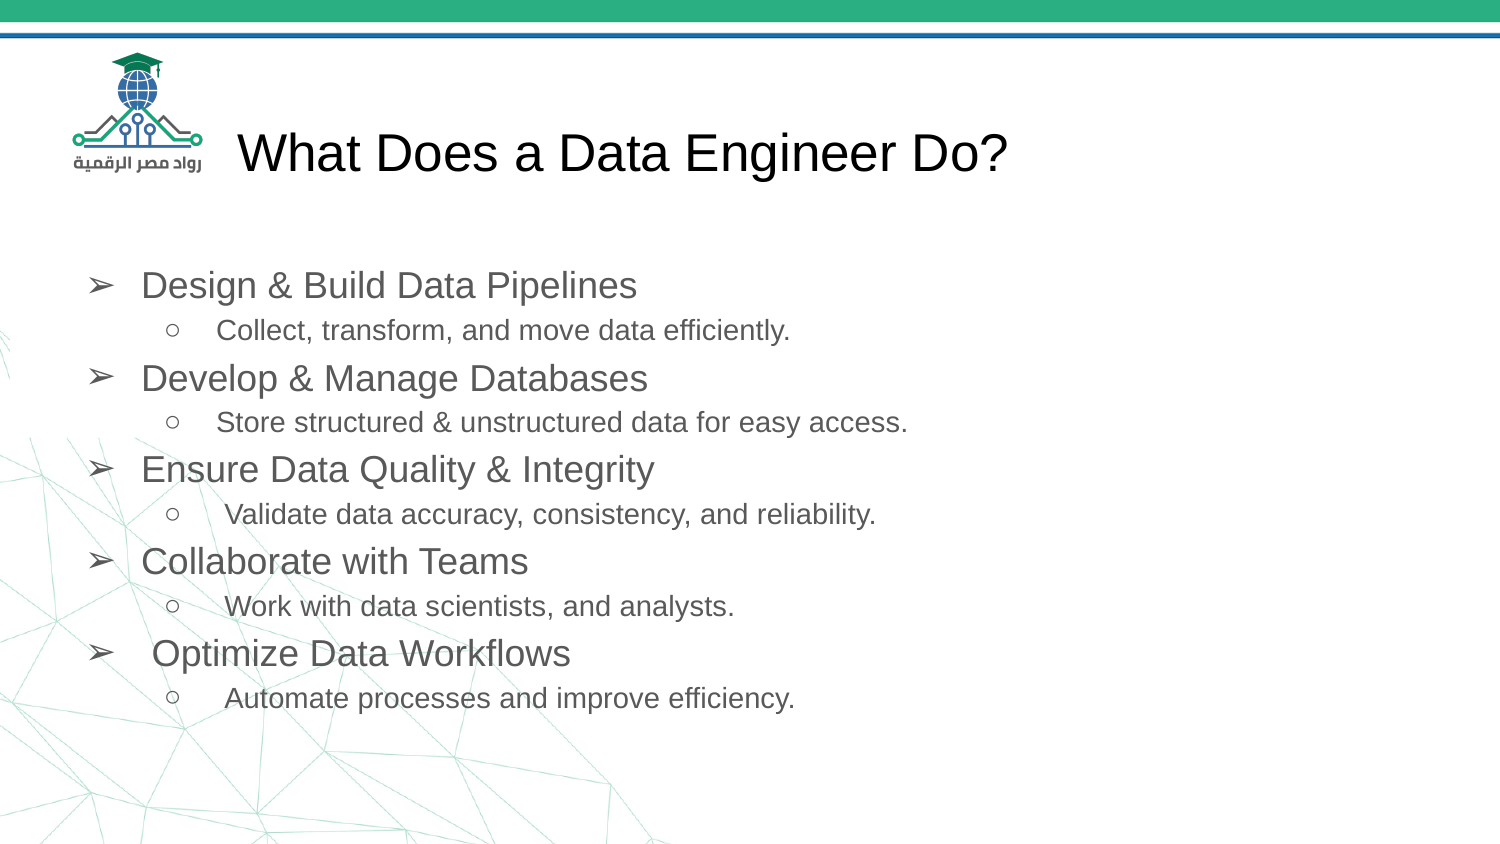

# What Does a Data Engineer Do?
Design & Build Data Pipelines
Collect, transform, and move data efficiently.
Develop & Manage Databases
Store structured & unstructured data for easy access.
Ensure Data Quality & Integrity
 Validate data accuracy, consistency, and reliability.
Collaborate with Teams
 Work with data scientists, and analysts.
 Optimize Data Workflows
 Automate processes and improve efficiency.